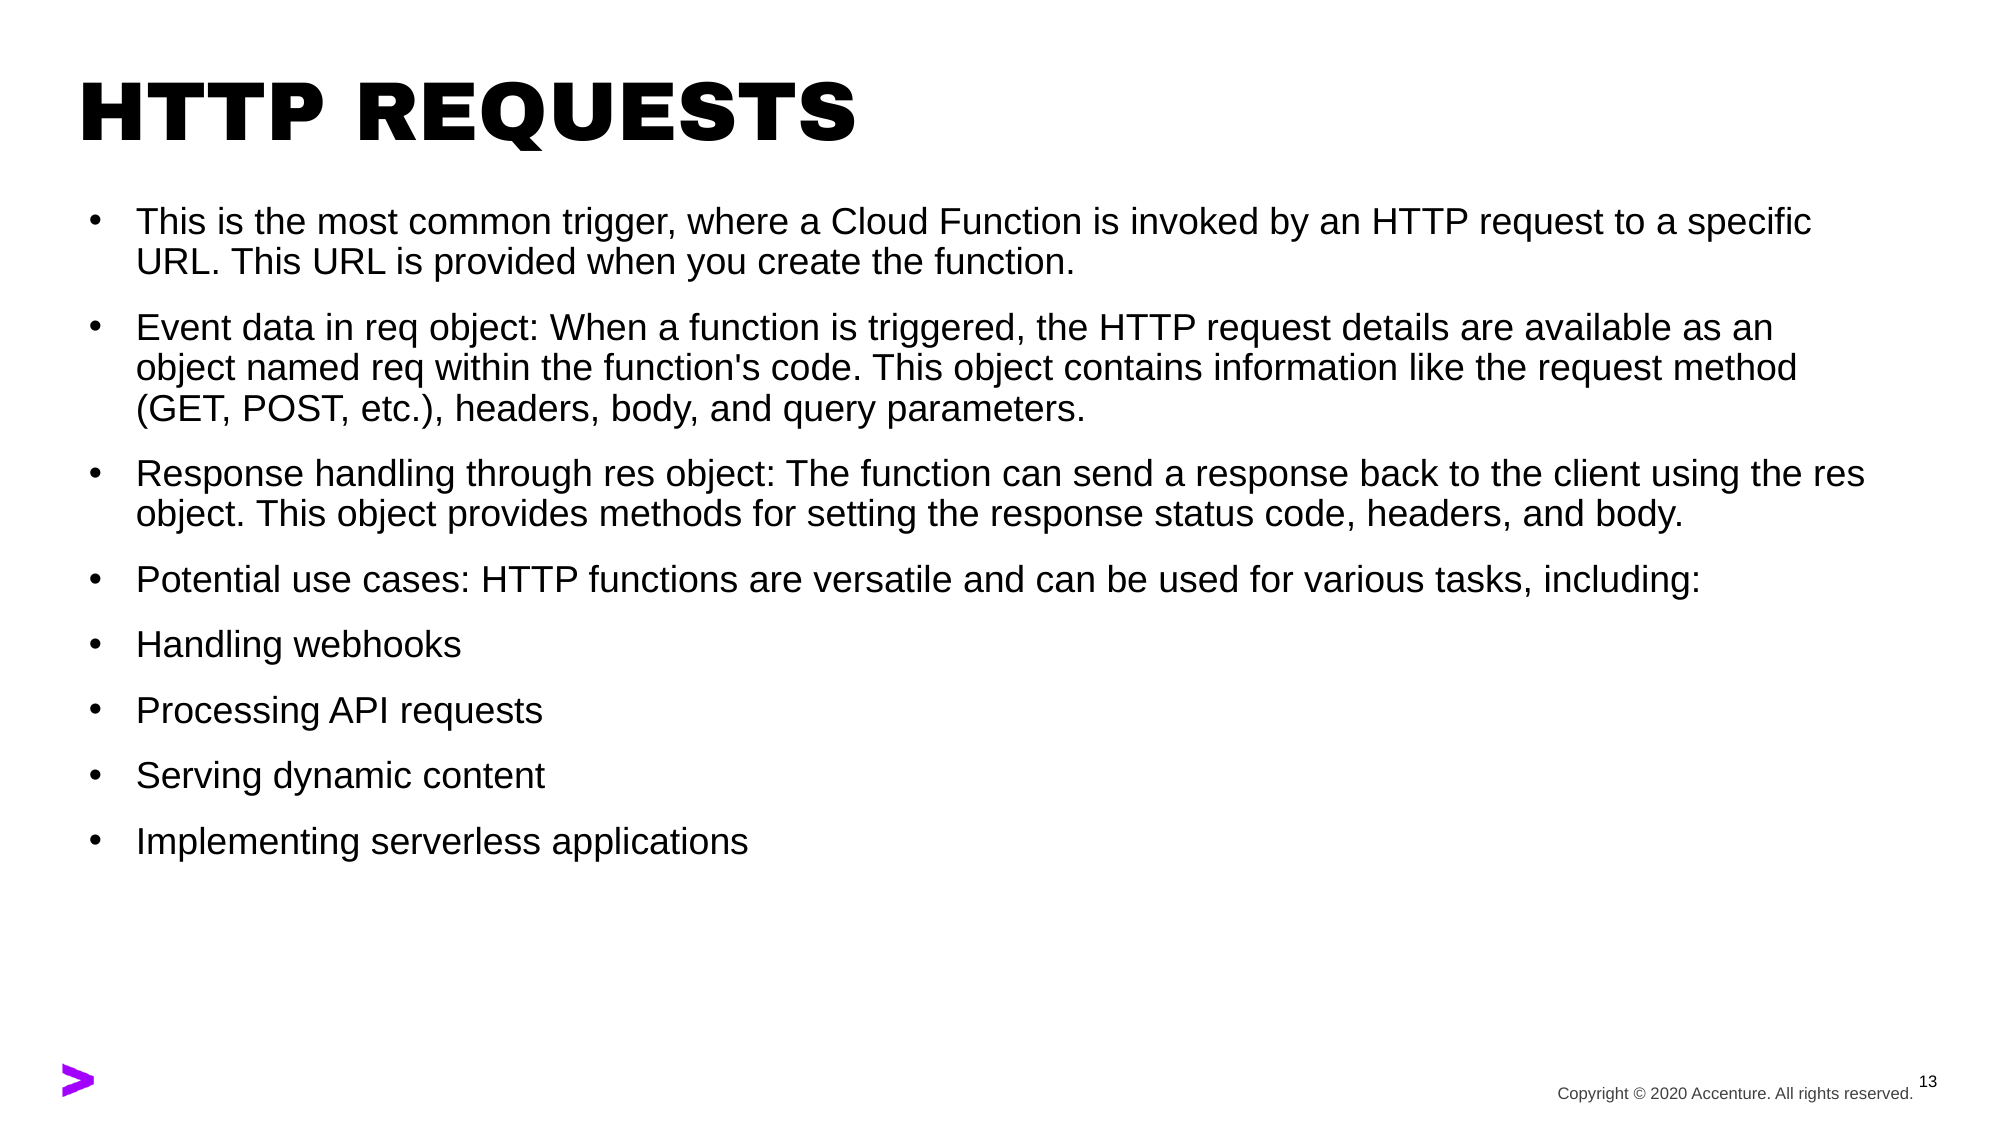

# HTTP requests
This is the most common trigger, where a Cloud Function is invoked by an HTTP request to a specific URL. This URL is provided when you create the function.
Event data in req object: When a function is triggered, the HTTP request details are available as an object named req within the function's code. This object contains information like the request method (GET, POST, etc.), headers, body, and query parameters.
Response handling through res object: The function can send a response back to the client using the res object. This object provides methods for setting the response status code, headers, and body.
Potential use cases: HTTP functions are versatile and can be used for various tasks, including:
Handling webhooks
Processing API requests
Serving dynamic content
Implementing serverless applications
13